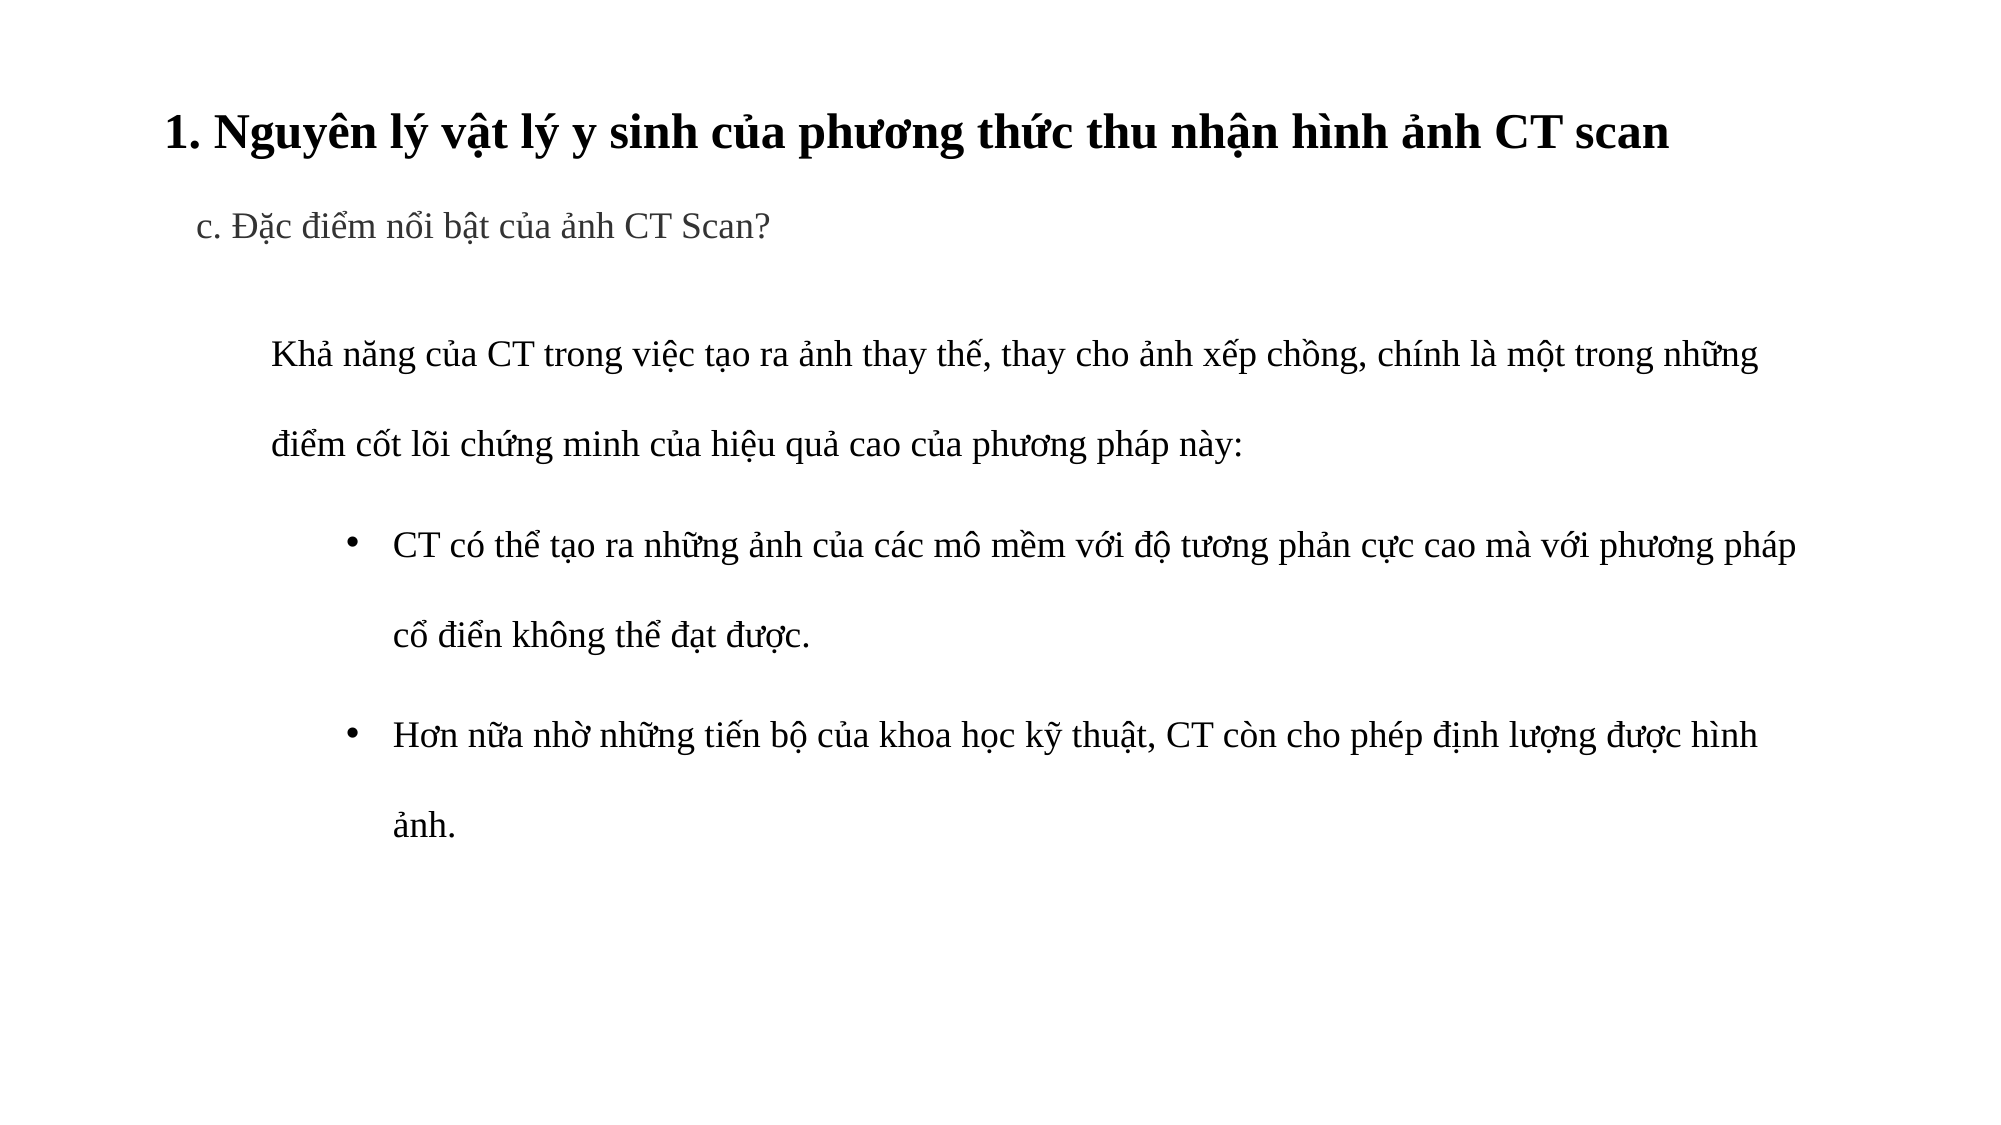

# 1. Nguyên lý vật lý y sinh của phương thức thu nhận hình ảnh CT scan
c. Đặc điểm nổi bật của ảnh CT Scan?
Khả năng của CT trong việc tạo ra ảnh thay thế, thay cho ảnh xếp chồng, chính là một trong những điểm cốt lõi chứng minh của hiệu quả cao của phương pháp này:
CT có thể tạo ra những ảnh của các mô mềm với độ tương phản cực cao mà với phương pháp cổ điển không thể đạt được.
Hơn nữa nhờ những tiến bộ của khoa học kỹ thuật, CT còn cho phép định lượng được hình ảnh.